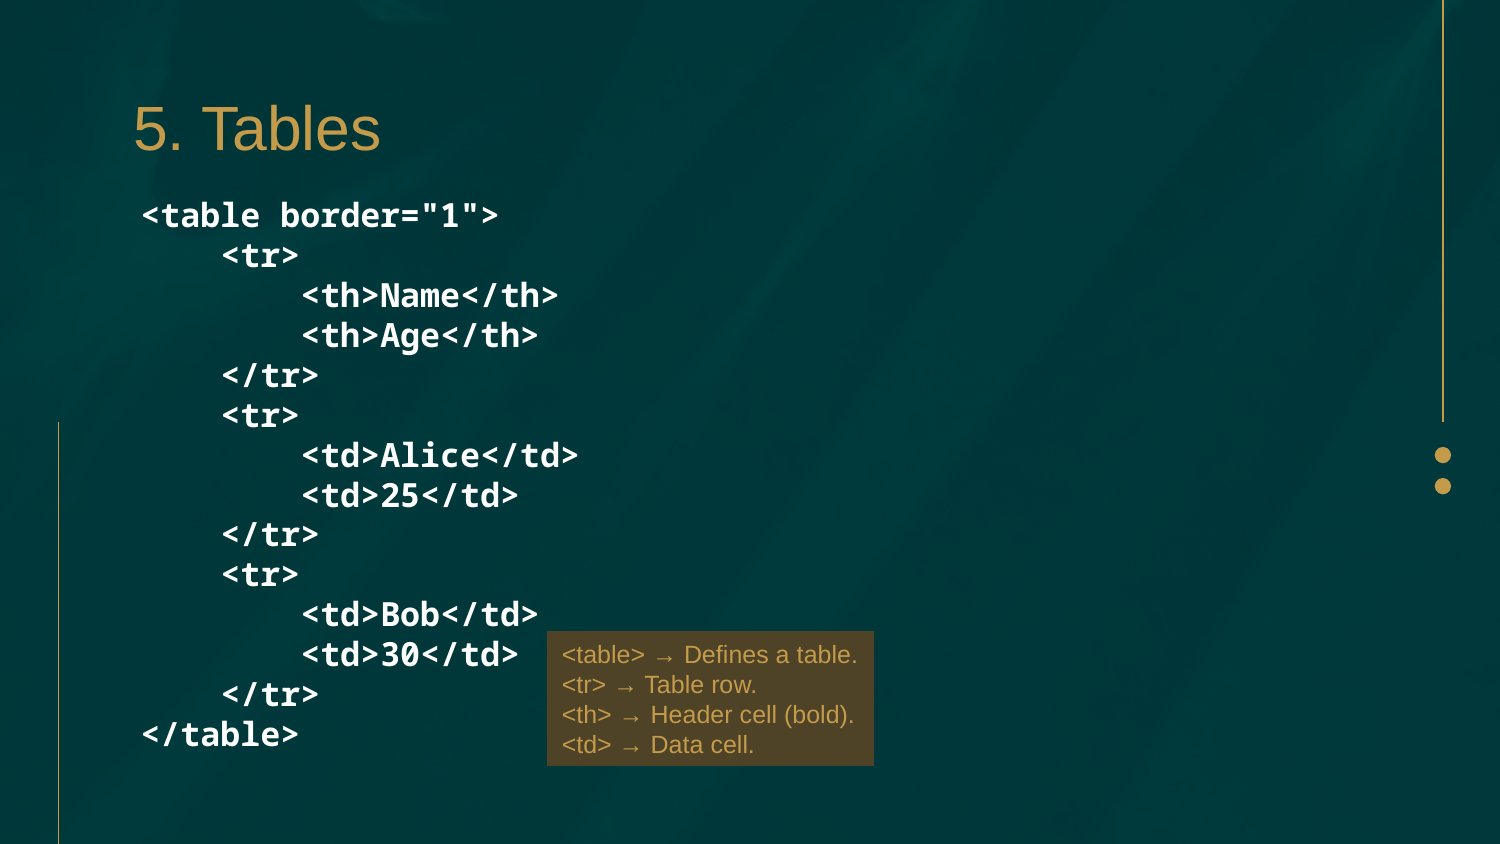

# 5. Tables
<table border="1">
    <tr>
        <th>Name</th>
        <th>Age</th>
    </tr>
    <tr>
        <td>Alice</td>
        <td>25</td>
    </tr>
    <tr>
        <td>Bob</td>
        <td>30</td>
    </tr>
</table>
<table> → Defines a table.
<tr> → Table row.
<th> → Header cell (bold).
<td> → Data cell.